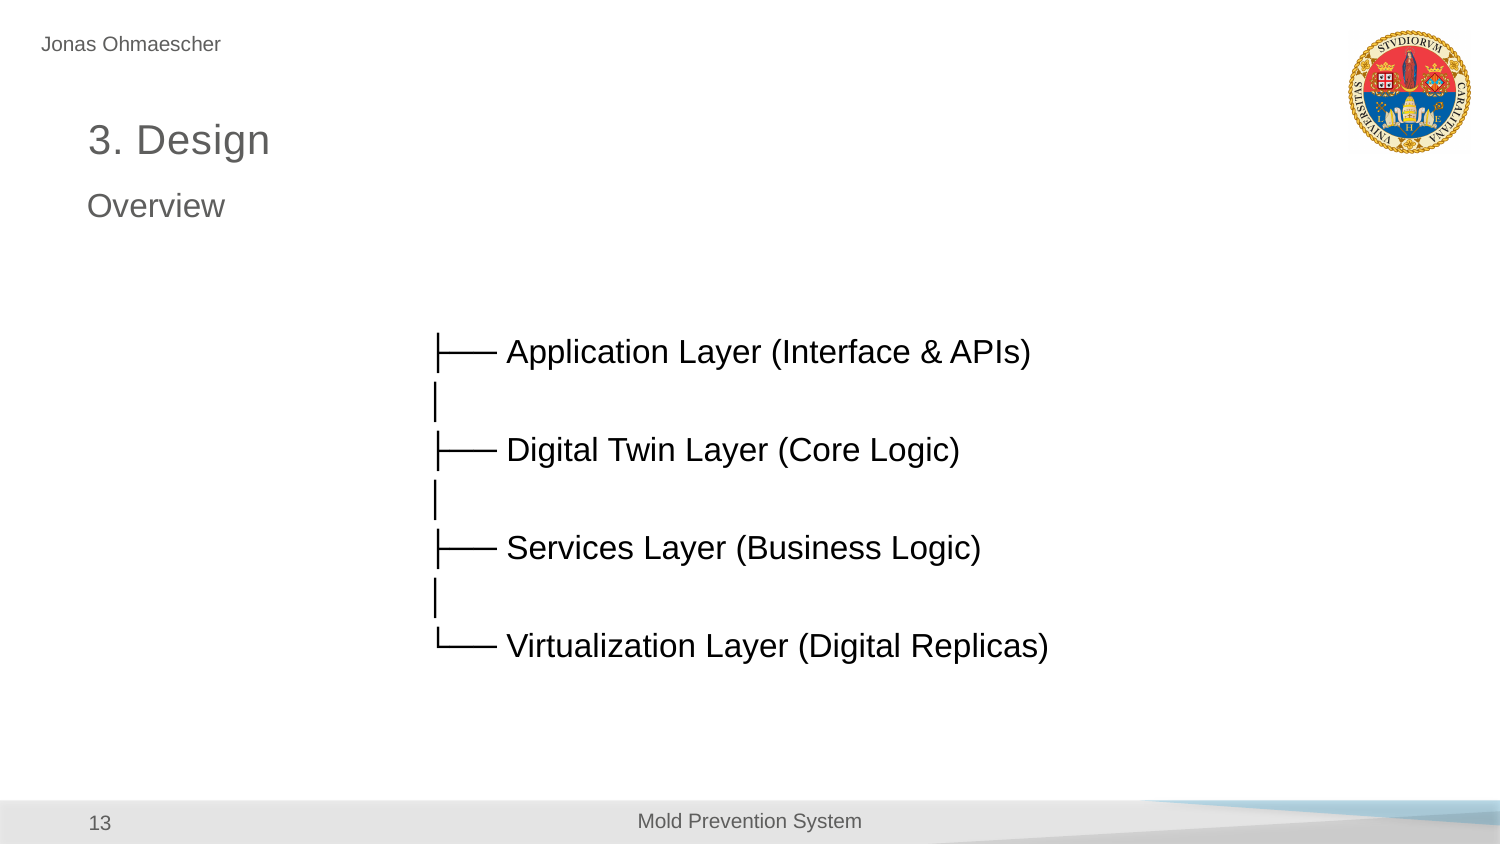

# 3. Design
Overview

├── Application Layer (Interface & APIs)
│
├── Digital Twin Layer (Core Logic)
│
├── Services Layer (Business Logic)
│
└── Virtualization Layer (Digital Replicas)